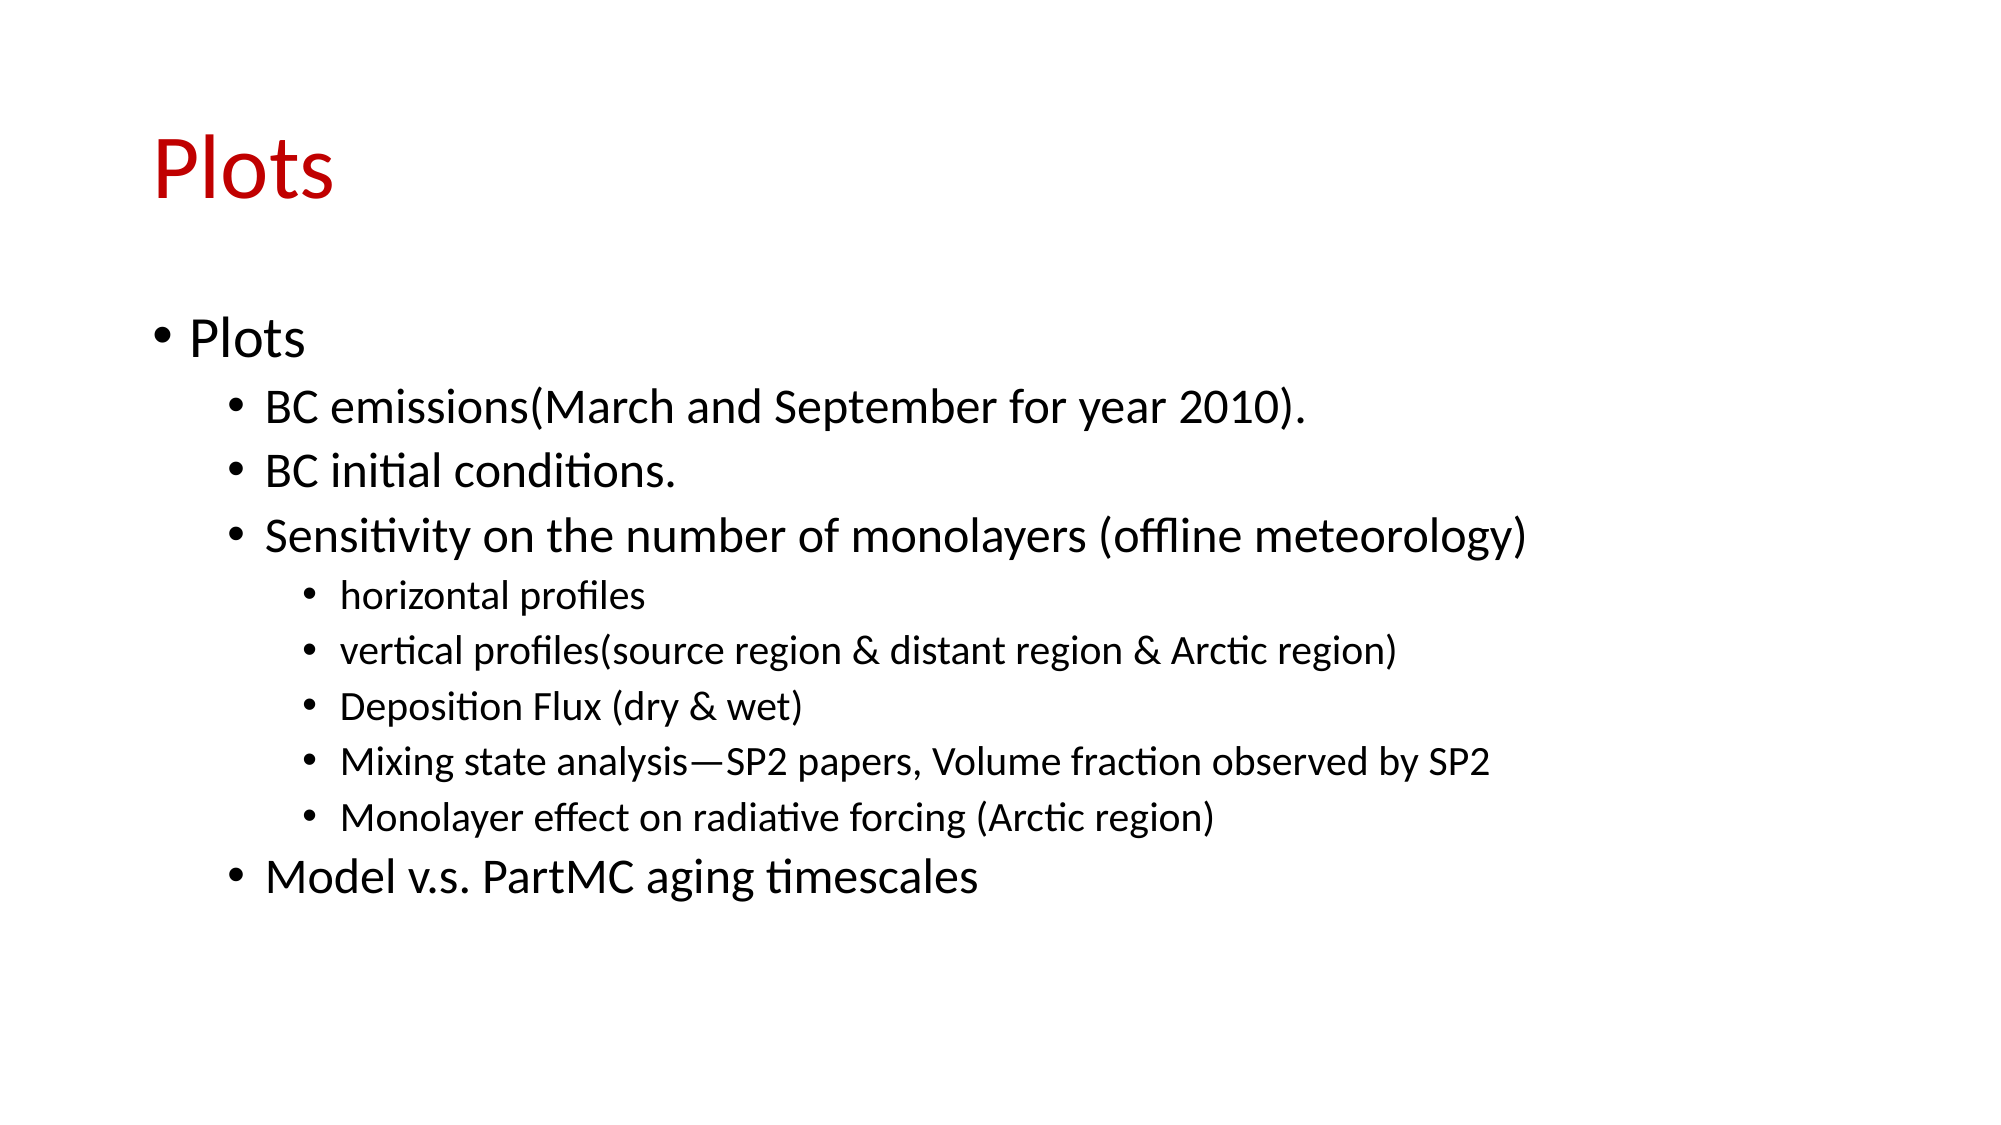

# Plots
Plots
BC emissions(March and September for year 2010).
BC initial conditions.
Sensitivity on the number of monolayers (offline meteorology)
horizontal profiles
vertical profiles(source region & distant region & Arctic region)
Deposition Flux (dry & wet)
Mixing state analysis—SP2 papers, Volume fraction observed by SP2
Monolayer effect on radiative forcing (Arctic region)
Model v.s. PartMC aging timescales